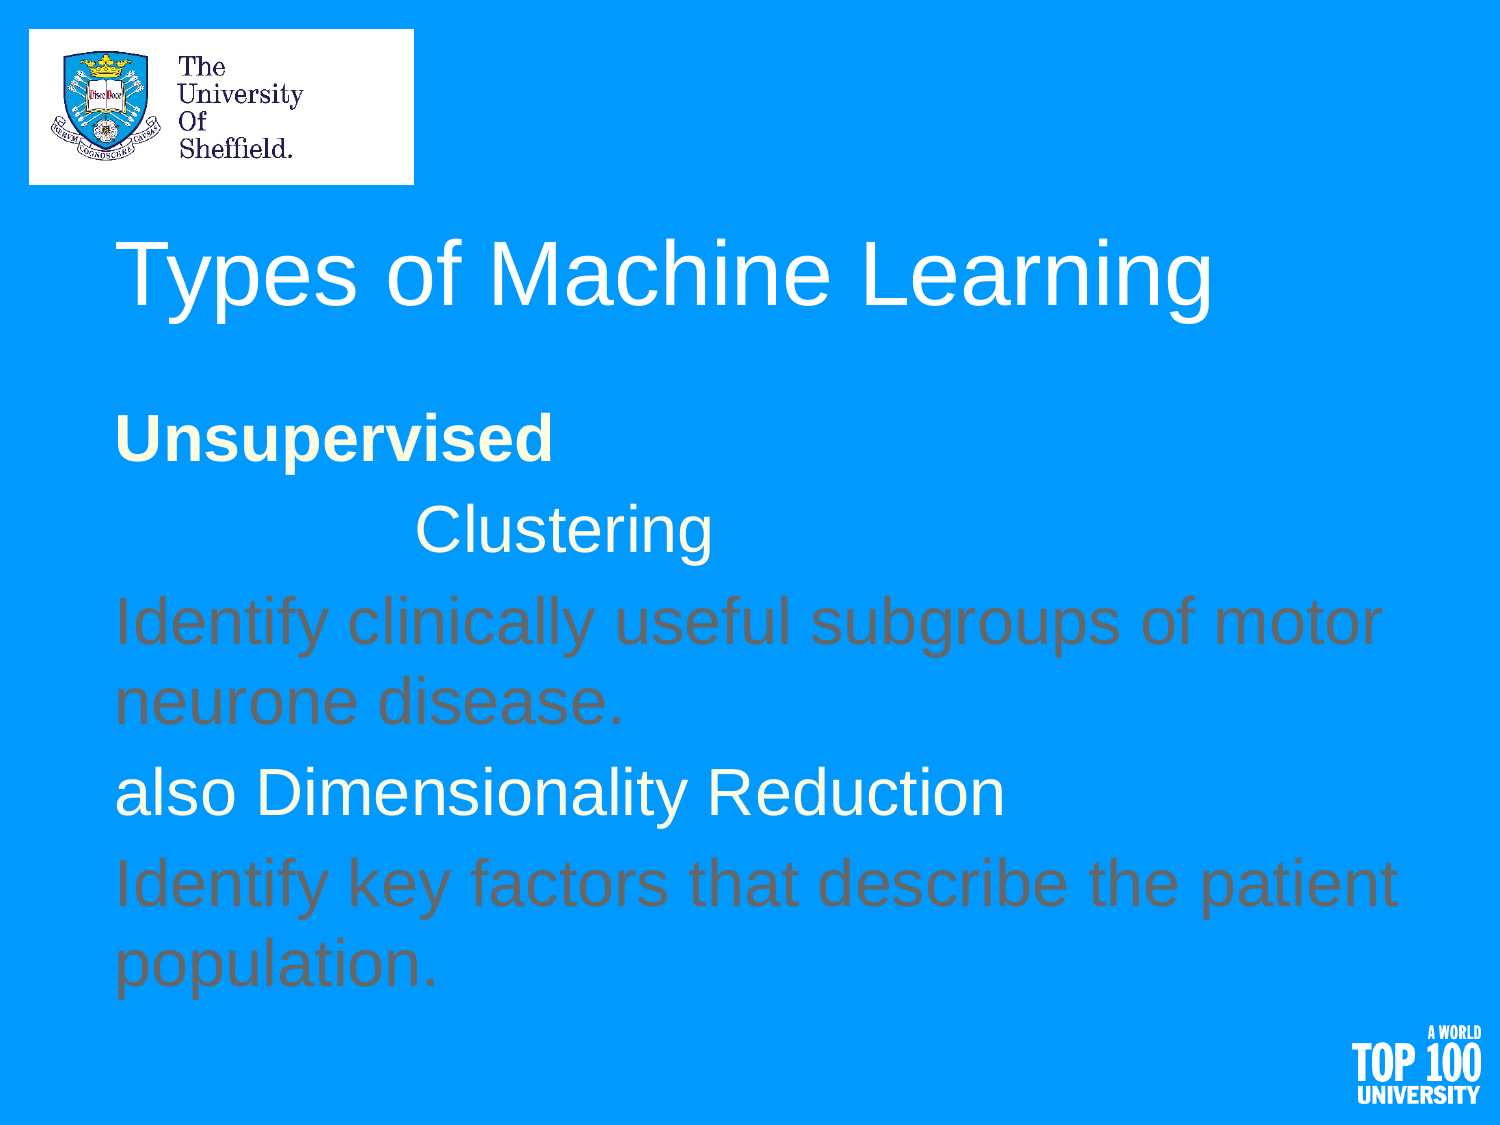

# Types of Machine Learning
Unsupervised
		Clustering
Identify clinically useful subgroups of motor neurone disease.
also Dimensionality Reduction
Identify key factors that describe the patient population.